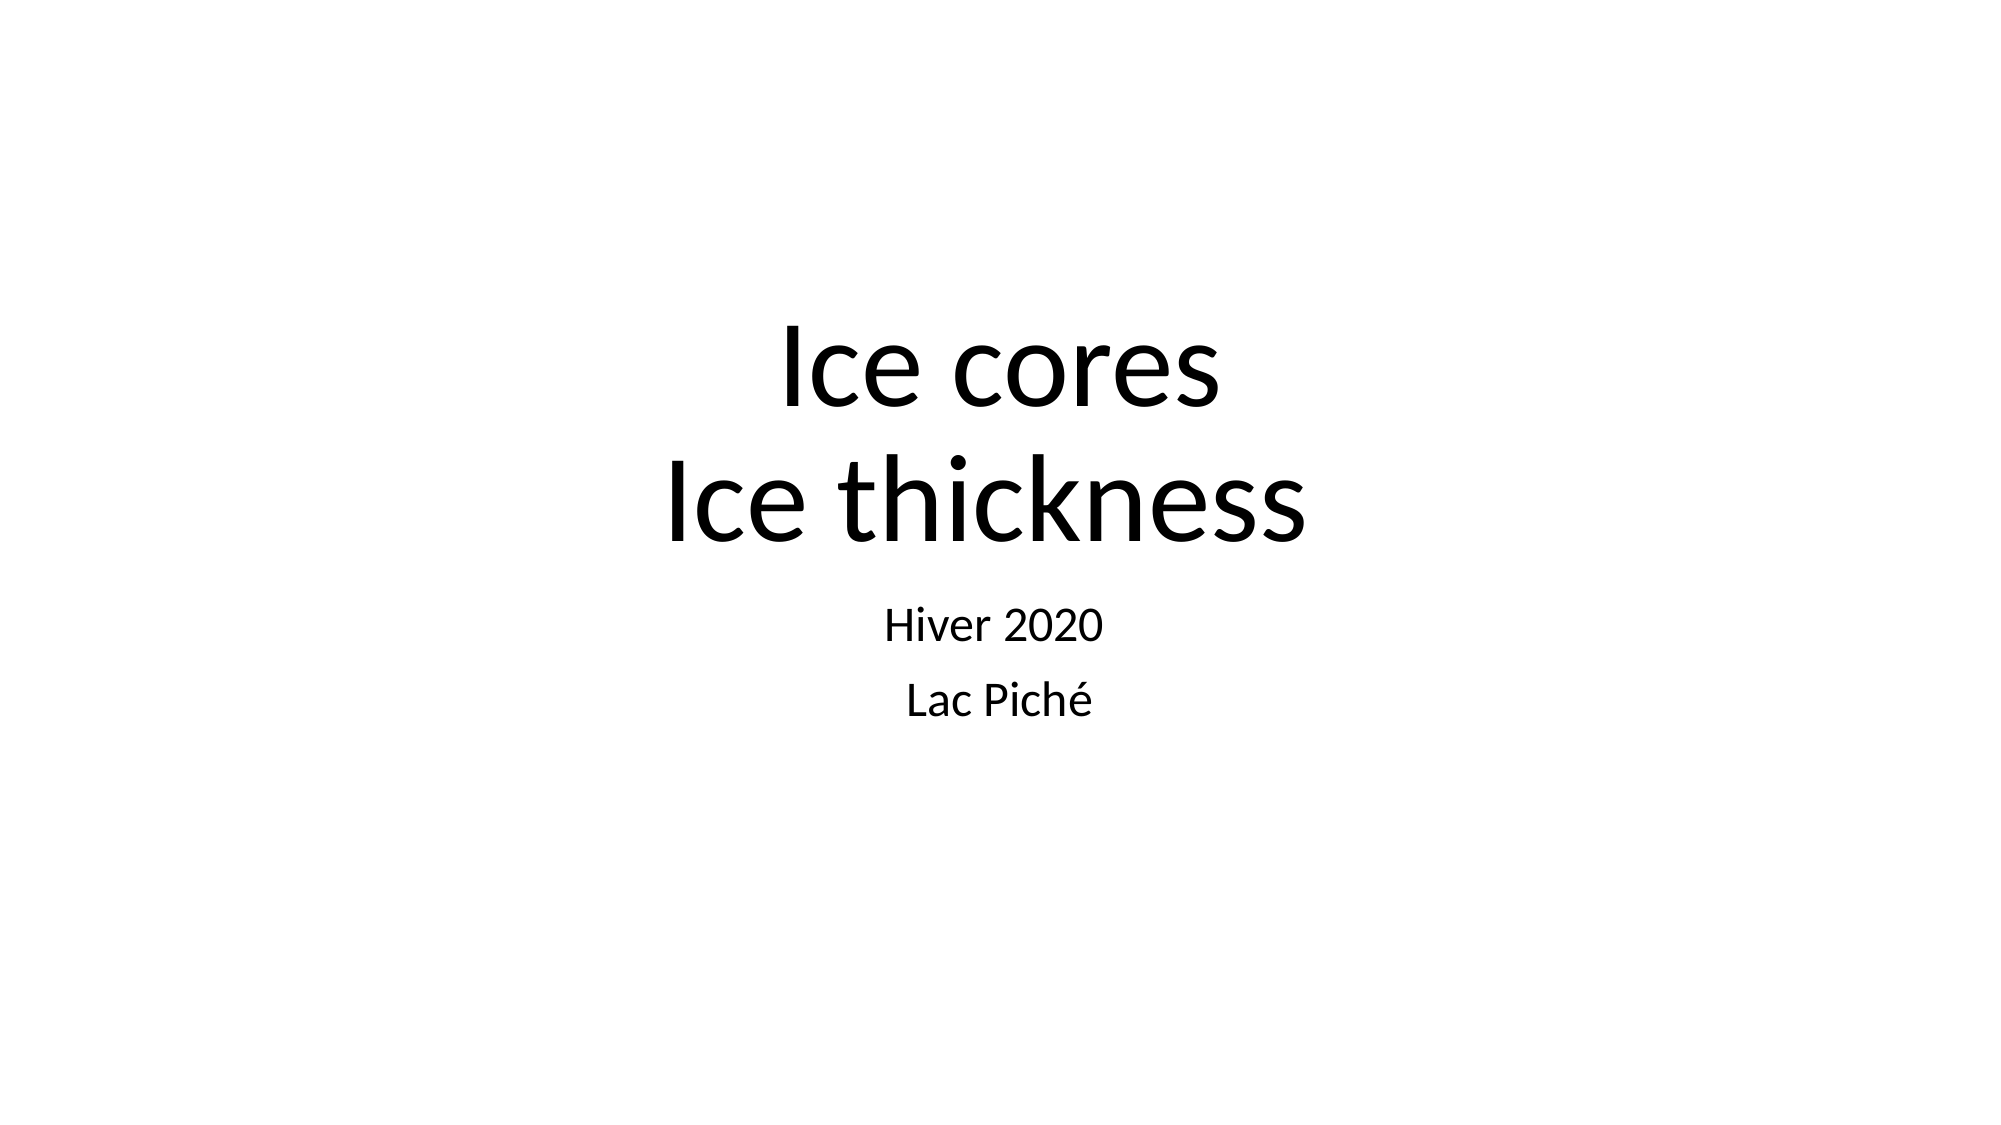

# Ice cores Ice thickness
Hiver 2020
Lac Piché